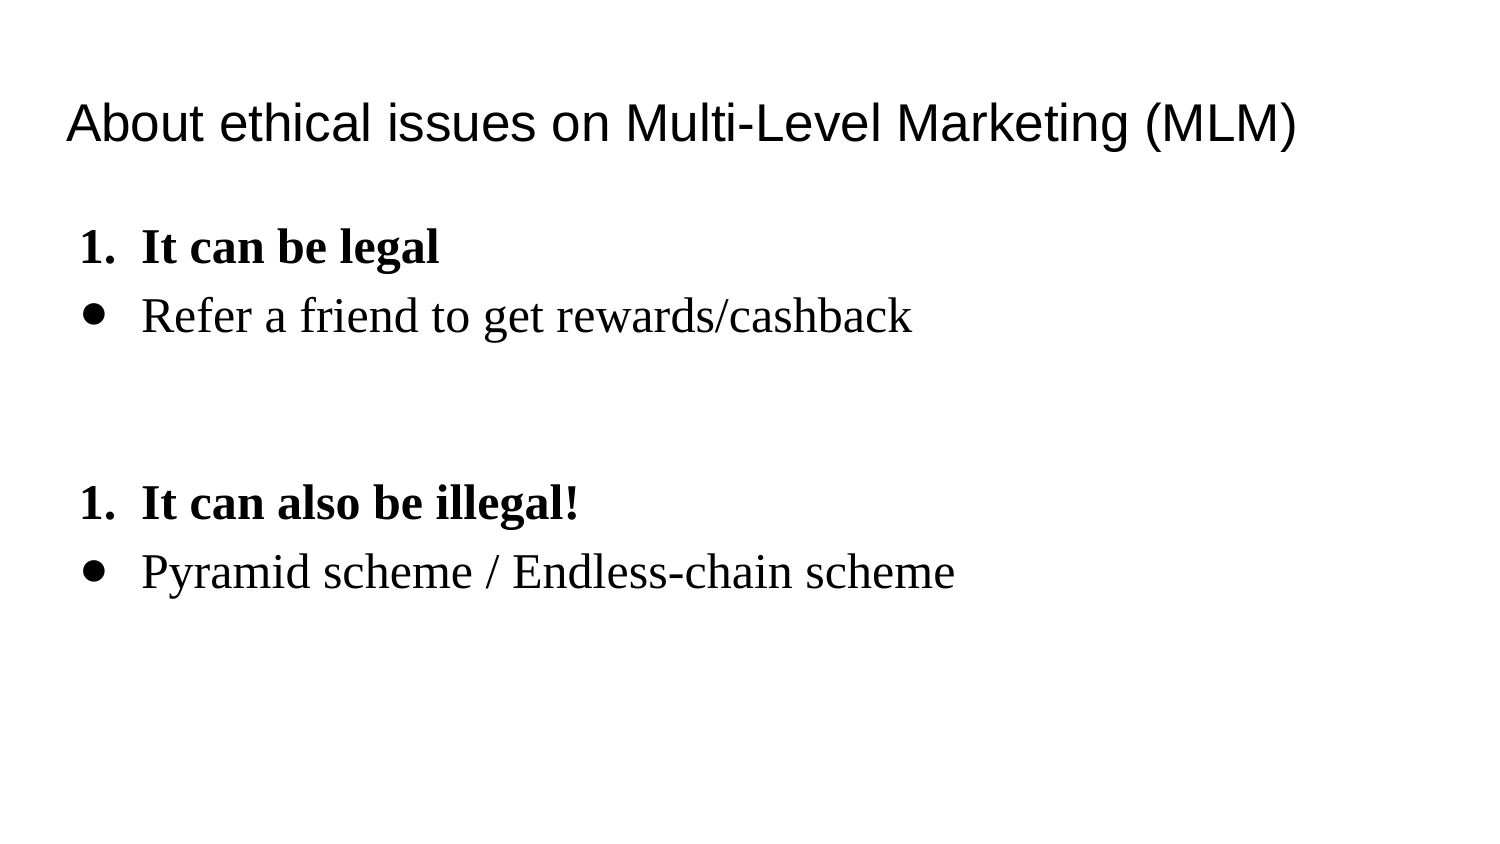

# About ethical issues on Multi-Level Marketing (MLM)
It can be legal
Refer a friend to get rewards/cashback

It can also be illegal!
Pyramid scheme / Endless-chain scheme